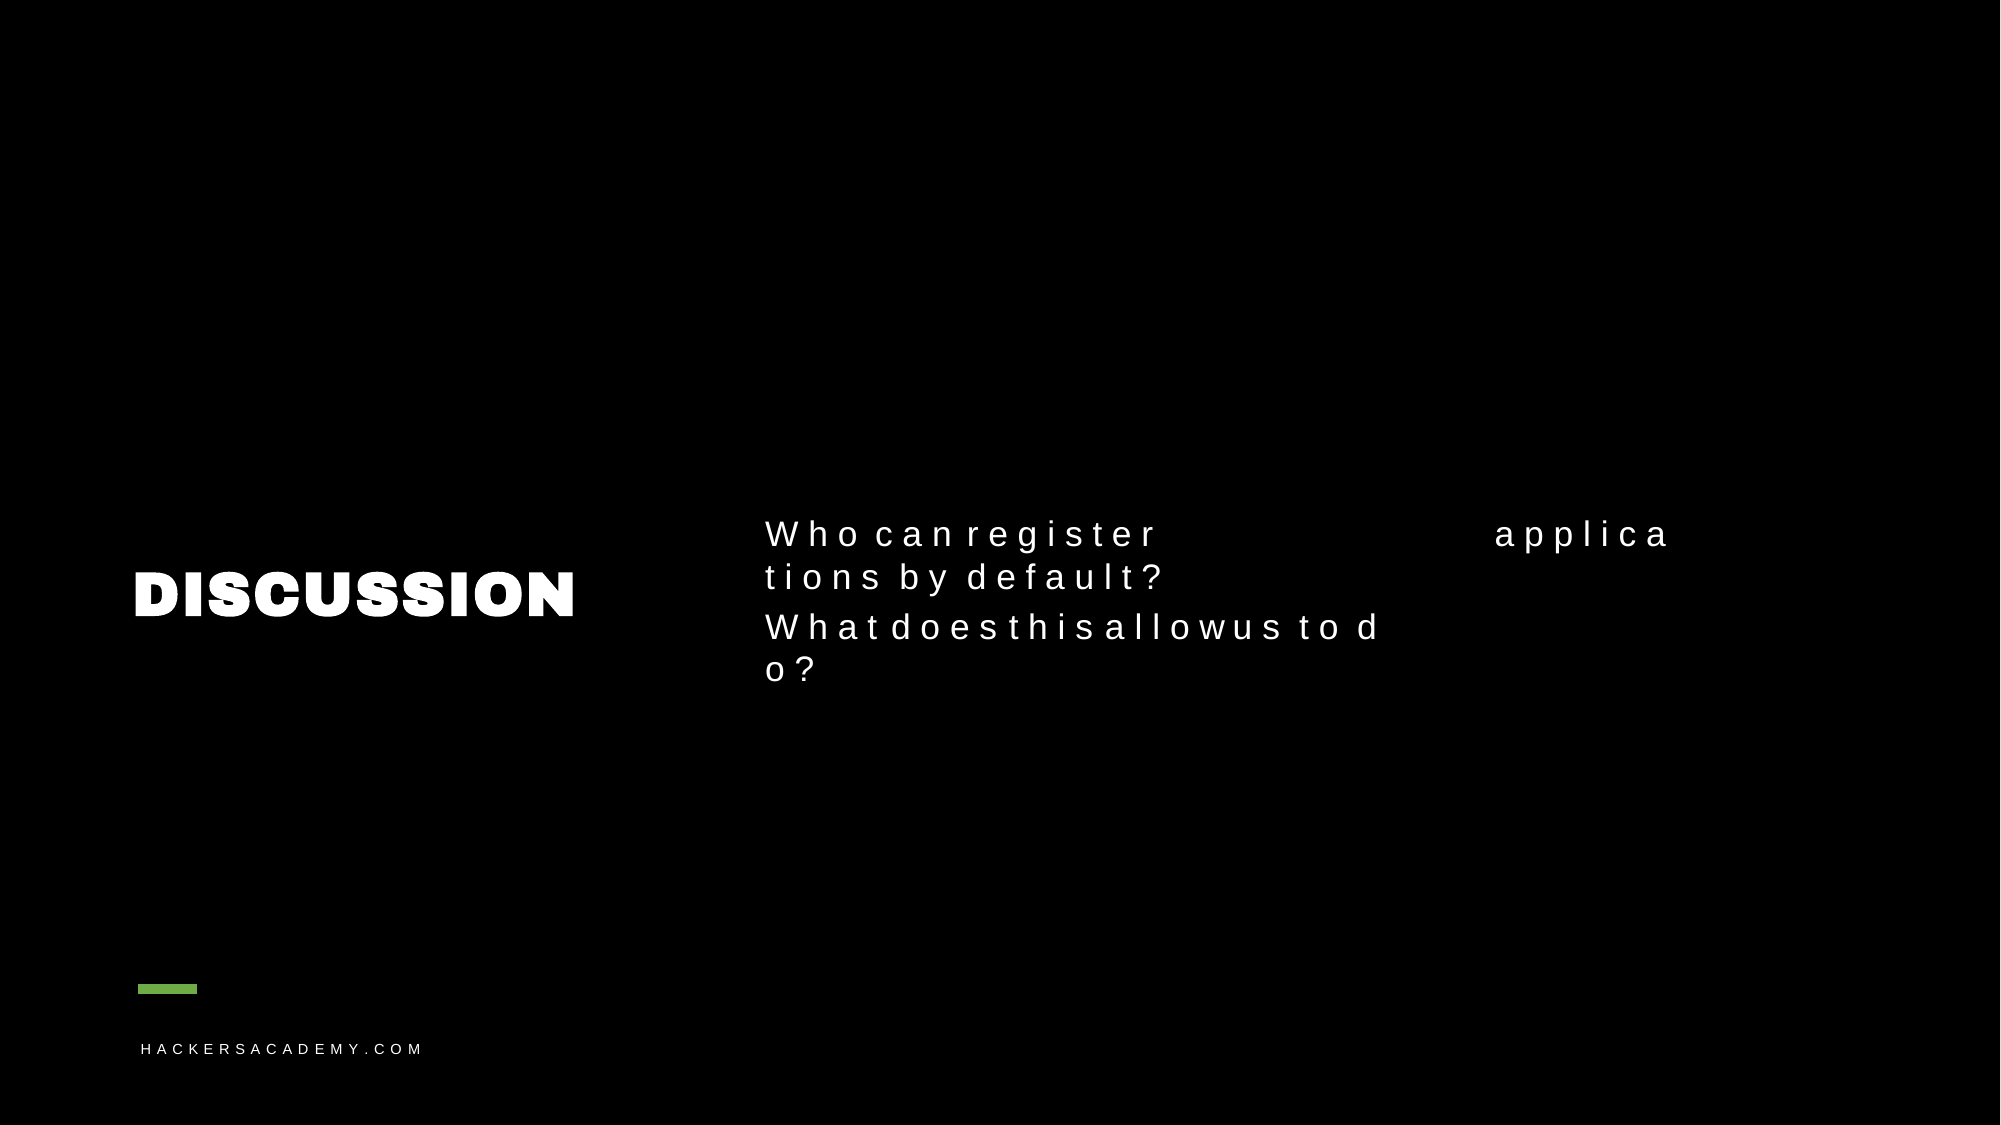

W h o	c a n	r e g i s t e r	a p p l i c a t i o n s  b y	d e f a u l t ?
DISCUSSION
W h a t	d o e s	t h i s	a l l o w	u s	t o	d o ?
H A C K E R S A C A D E M Y . C O M